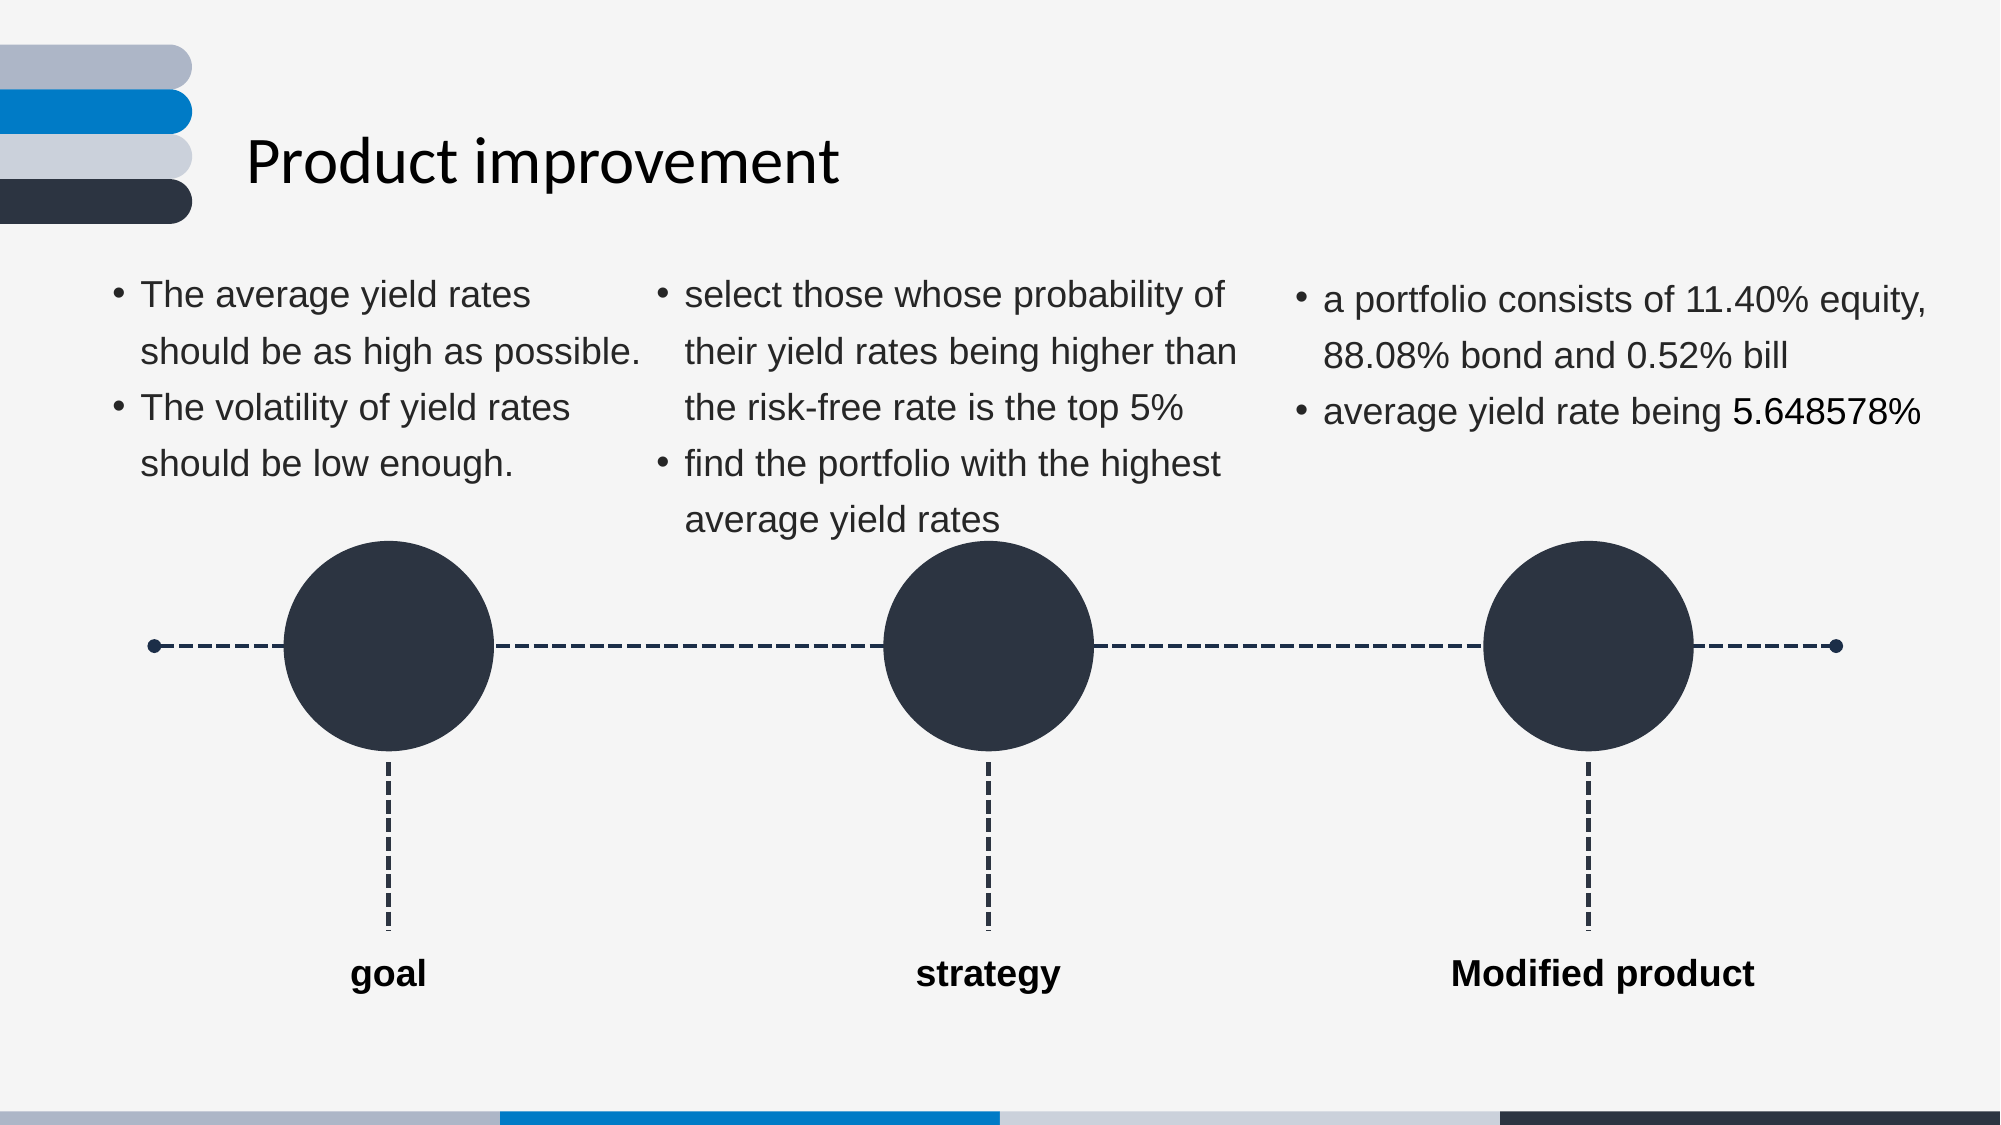

Product improvement
The average yield rates should be as high as possible.
The volatility of yield rates should be low enough.
select those whose probability of their yield rates being higher than the risk-free rate is the top 5%
find the portfolio with the highest average yield rates
a portfolio consists of 11.40% equity, 88.08% bond and 0.52% bill
average yield rate being 5.648578%

Modified product
goal
strategy